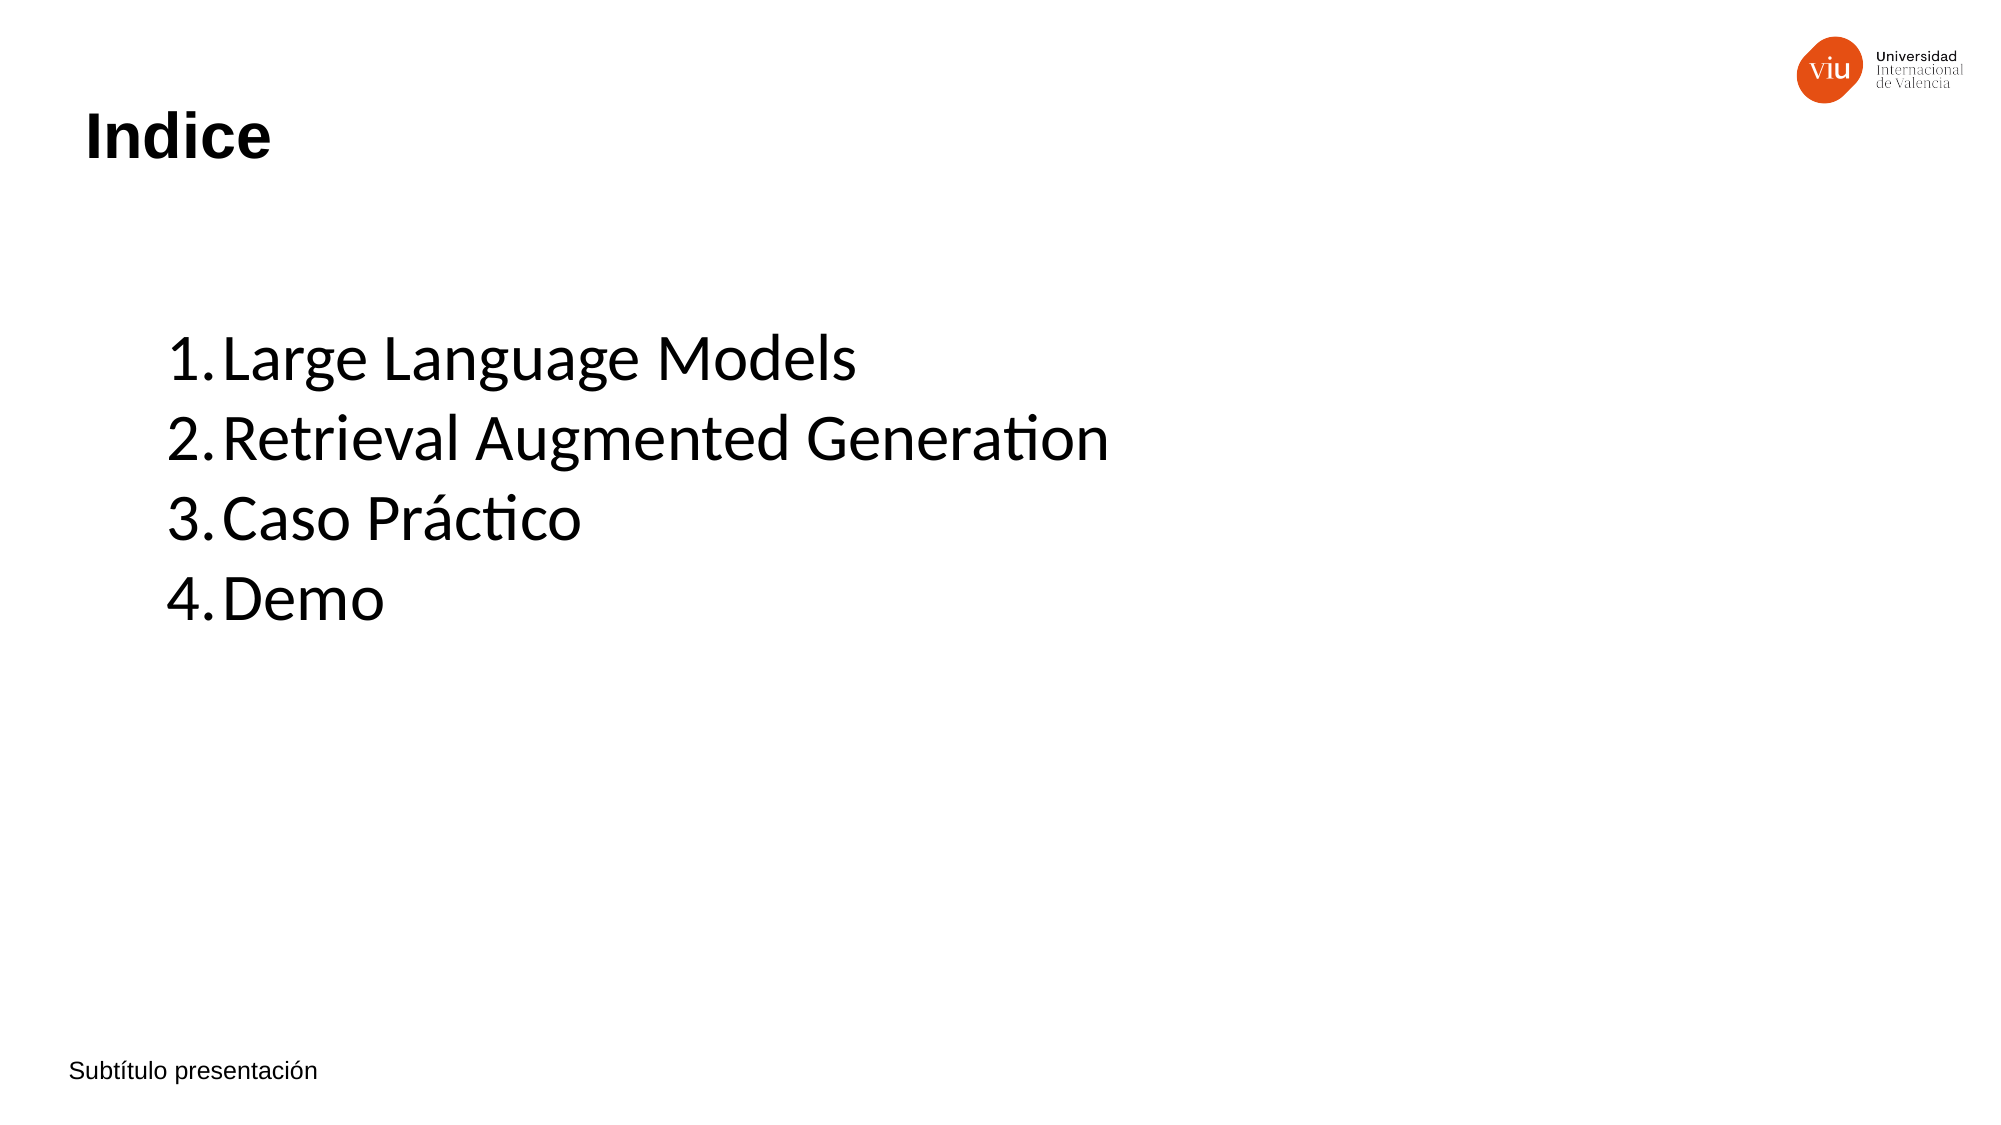

Indice
Large Language Models
Retrieval Augmented Generation
Caso Práctico
Demo